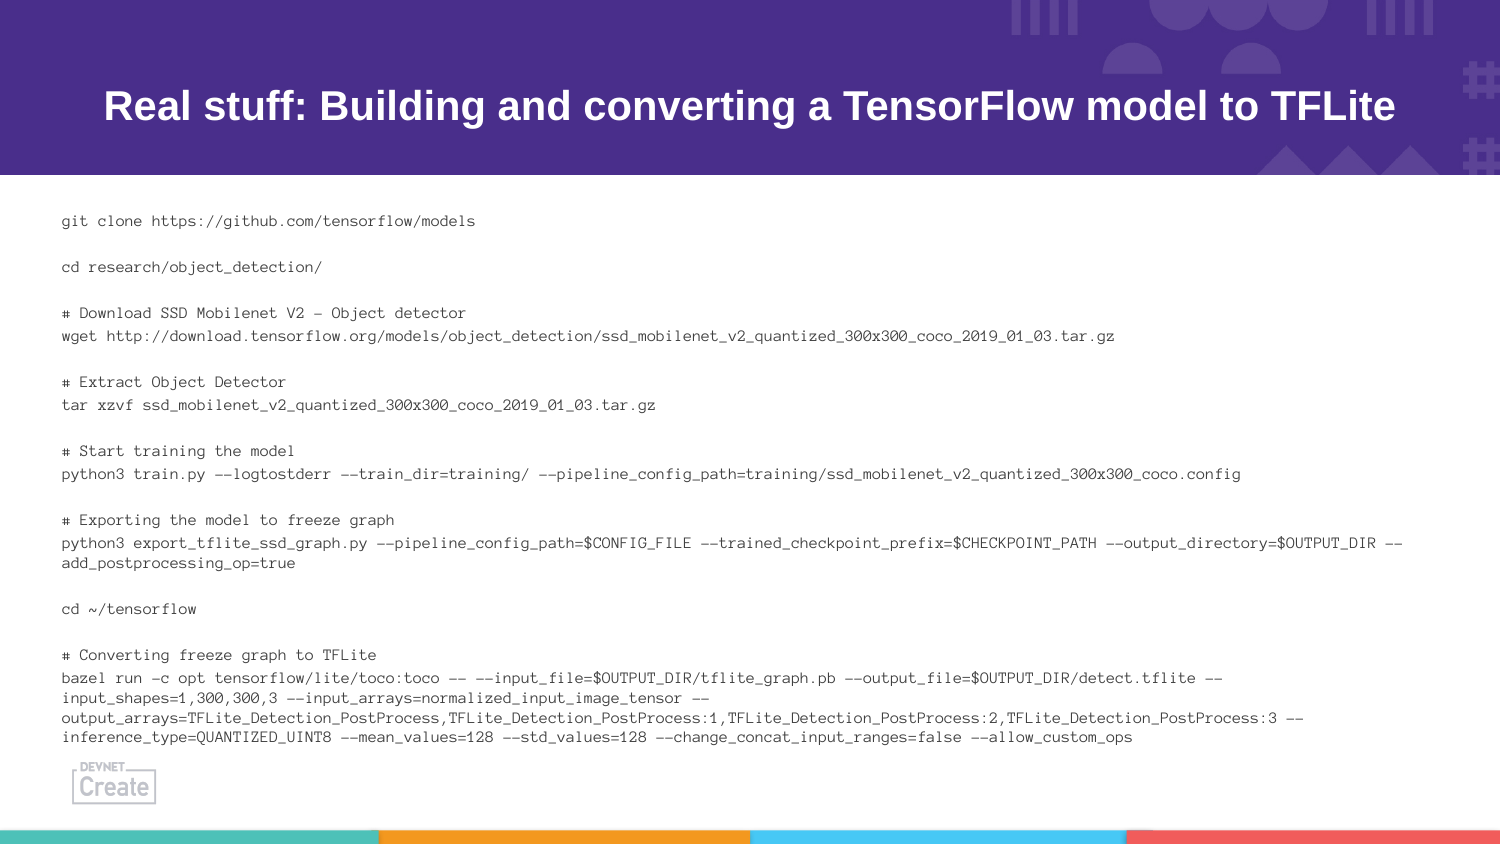

# Real stuff: Building and converting a TensorFlow model to TFLite
git clone https://github.com/tensorflow/models

cd research/object_detection/

# Download SSD Mobilenet V2 – Object detector
wget http://download.tensorflow.org/models/object_detection/ssd_mobilenet_v2_quantized_300x300_coco_2019_01_03.tar.gz

# Extract Object Detector
tar xzvf ssd_mobilenet_v2_quantized_300x300_coco_2019_01_03.tar.gz

# Start training the model
python3 train.py --logtostderr --train_dir=training/ --pipeline_config_path=training/ssd_mobilenet_v2_quantized_300x300_coco.config

# Exporting the model to freeze graph
python3 export_tflite_ssd_graph.py --pipeline_config_path=$CONFIG_FILE --trained_checkpoint_prefix=$CHECKPOINT_PATH --output_directory=$OUTPUT_DIR --add_postprocessing_op=true

cd ~/tensorflow

# Converting freeze graph to TFLite
bazel run -c opt tensorflow/lite/toco:toco -- --input_file=$OUTPUT_DIR/tflite_graph.pb --output_file=$OUTPUT_DIR/detect.tflite --input_shapes=1,300,300,3 --input_arrays=normalized_input_image_tensor --output_arrays=TFLite_Detection_PostProcess,TFLite_Detection_PostProcess:1,TFLite_Detection_PostProcess:2,TFLite_Detection_PostProcess:3 --inference_type=QUANTIZED_UINT8 --mean_values=128 --std_values=128 --change_concat_input_ranges=false --allow_custom_ops